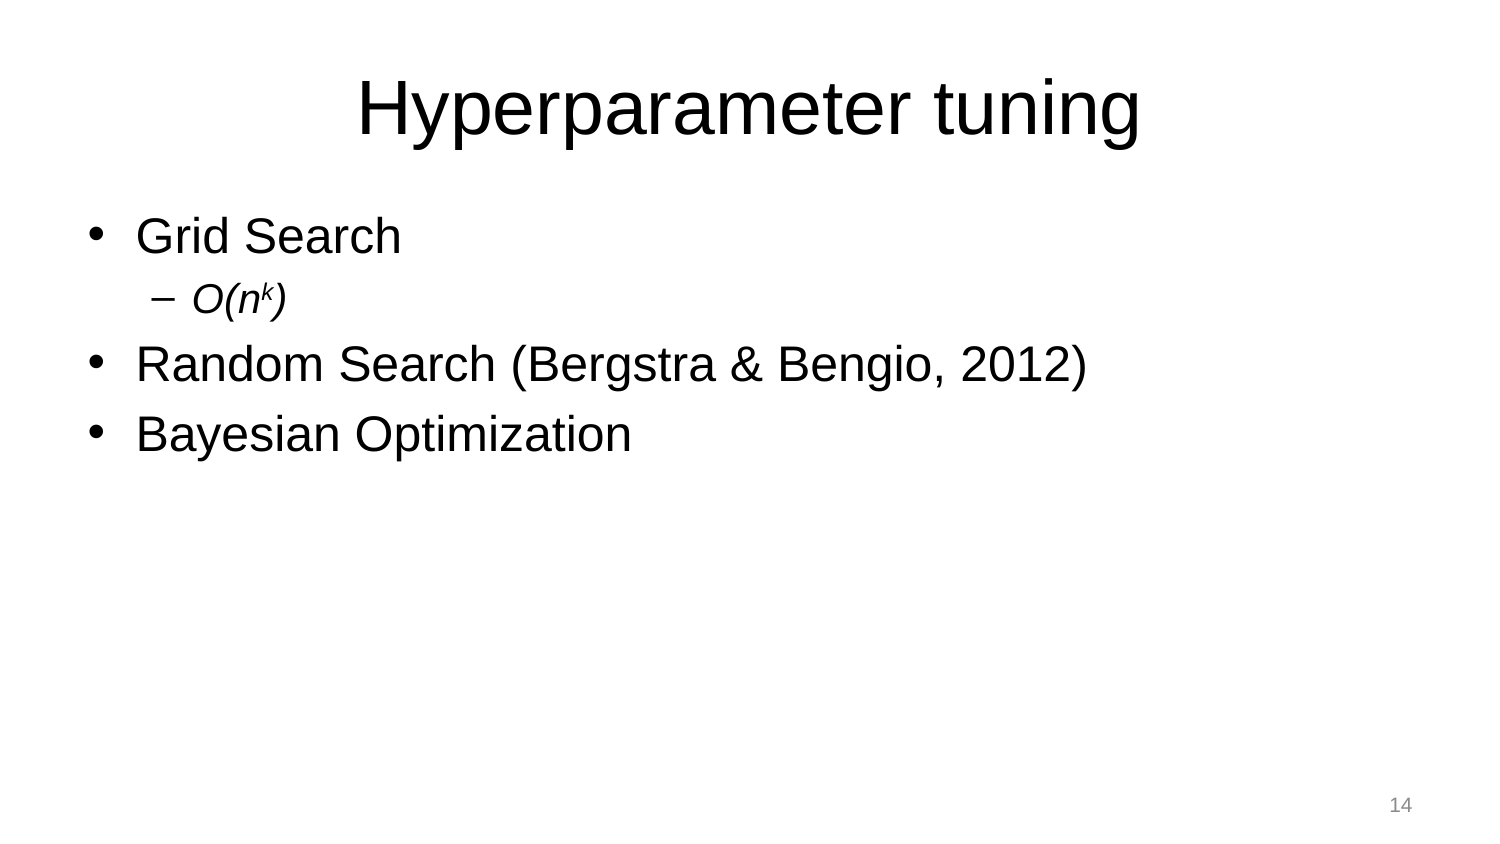

# Hyperparameter tuning
Grid Search
O(nk)
Random Search (Bergstra & Bengio, 2012)
Bayesian Optimization
14